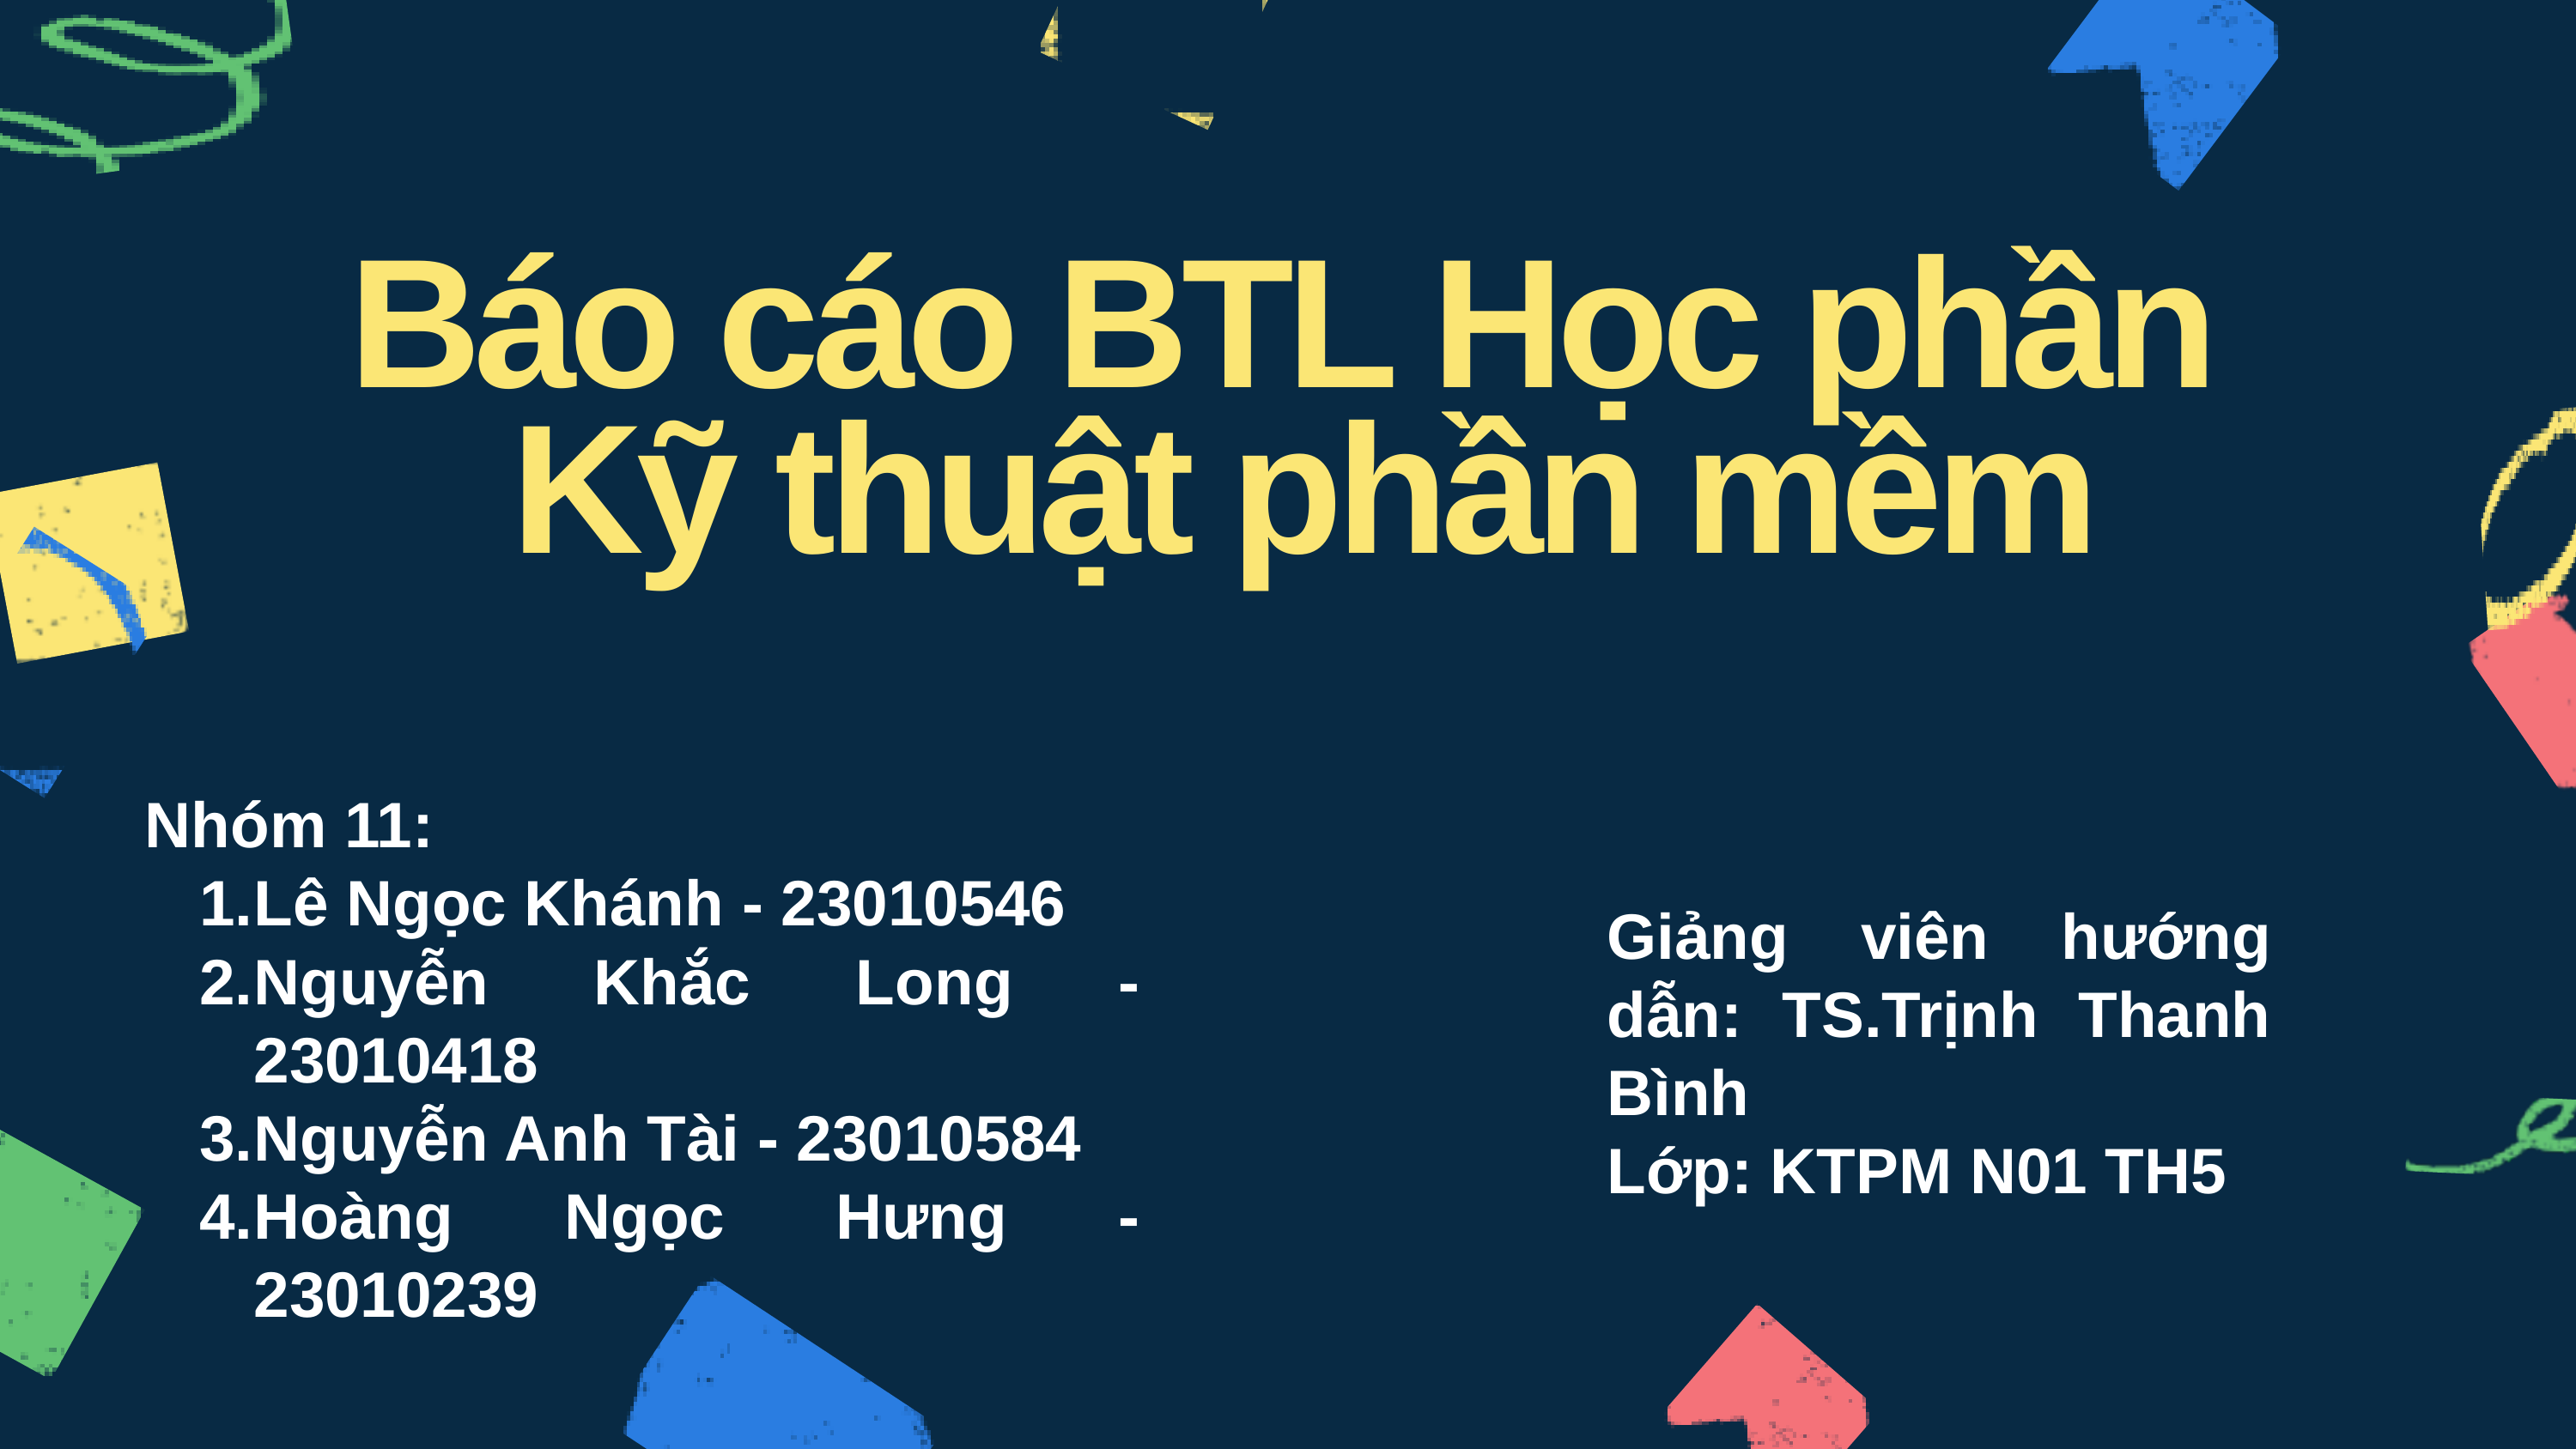

Báo cáo BTL Học phần
Kỹ thuật phần mềm

Nhóm 11:
Lê Ngọc Khánh - 23010546
Nguyễn Khắc Long - 23010418
Nguyễn Anh Tài - 23010584
Hoàng Ngọc Hưng - 23010239
Giảng viên hướng dẫn: TS.Trịnh Thanh Bình
Lớp: KTPM N01 TH5